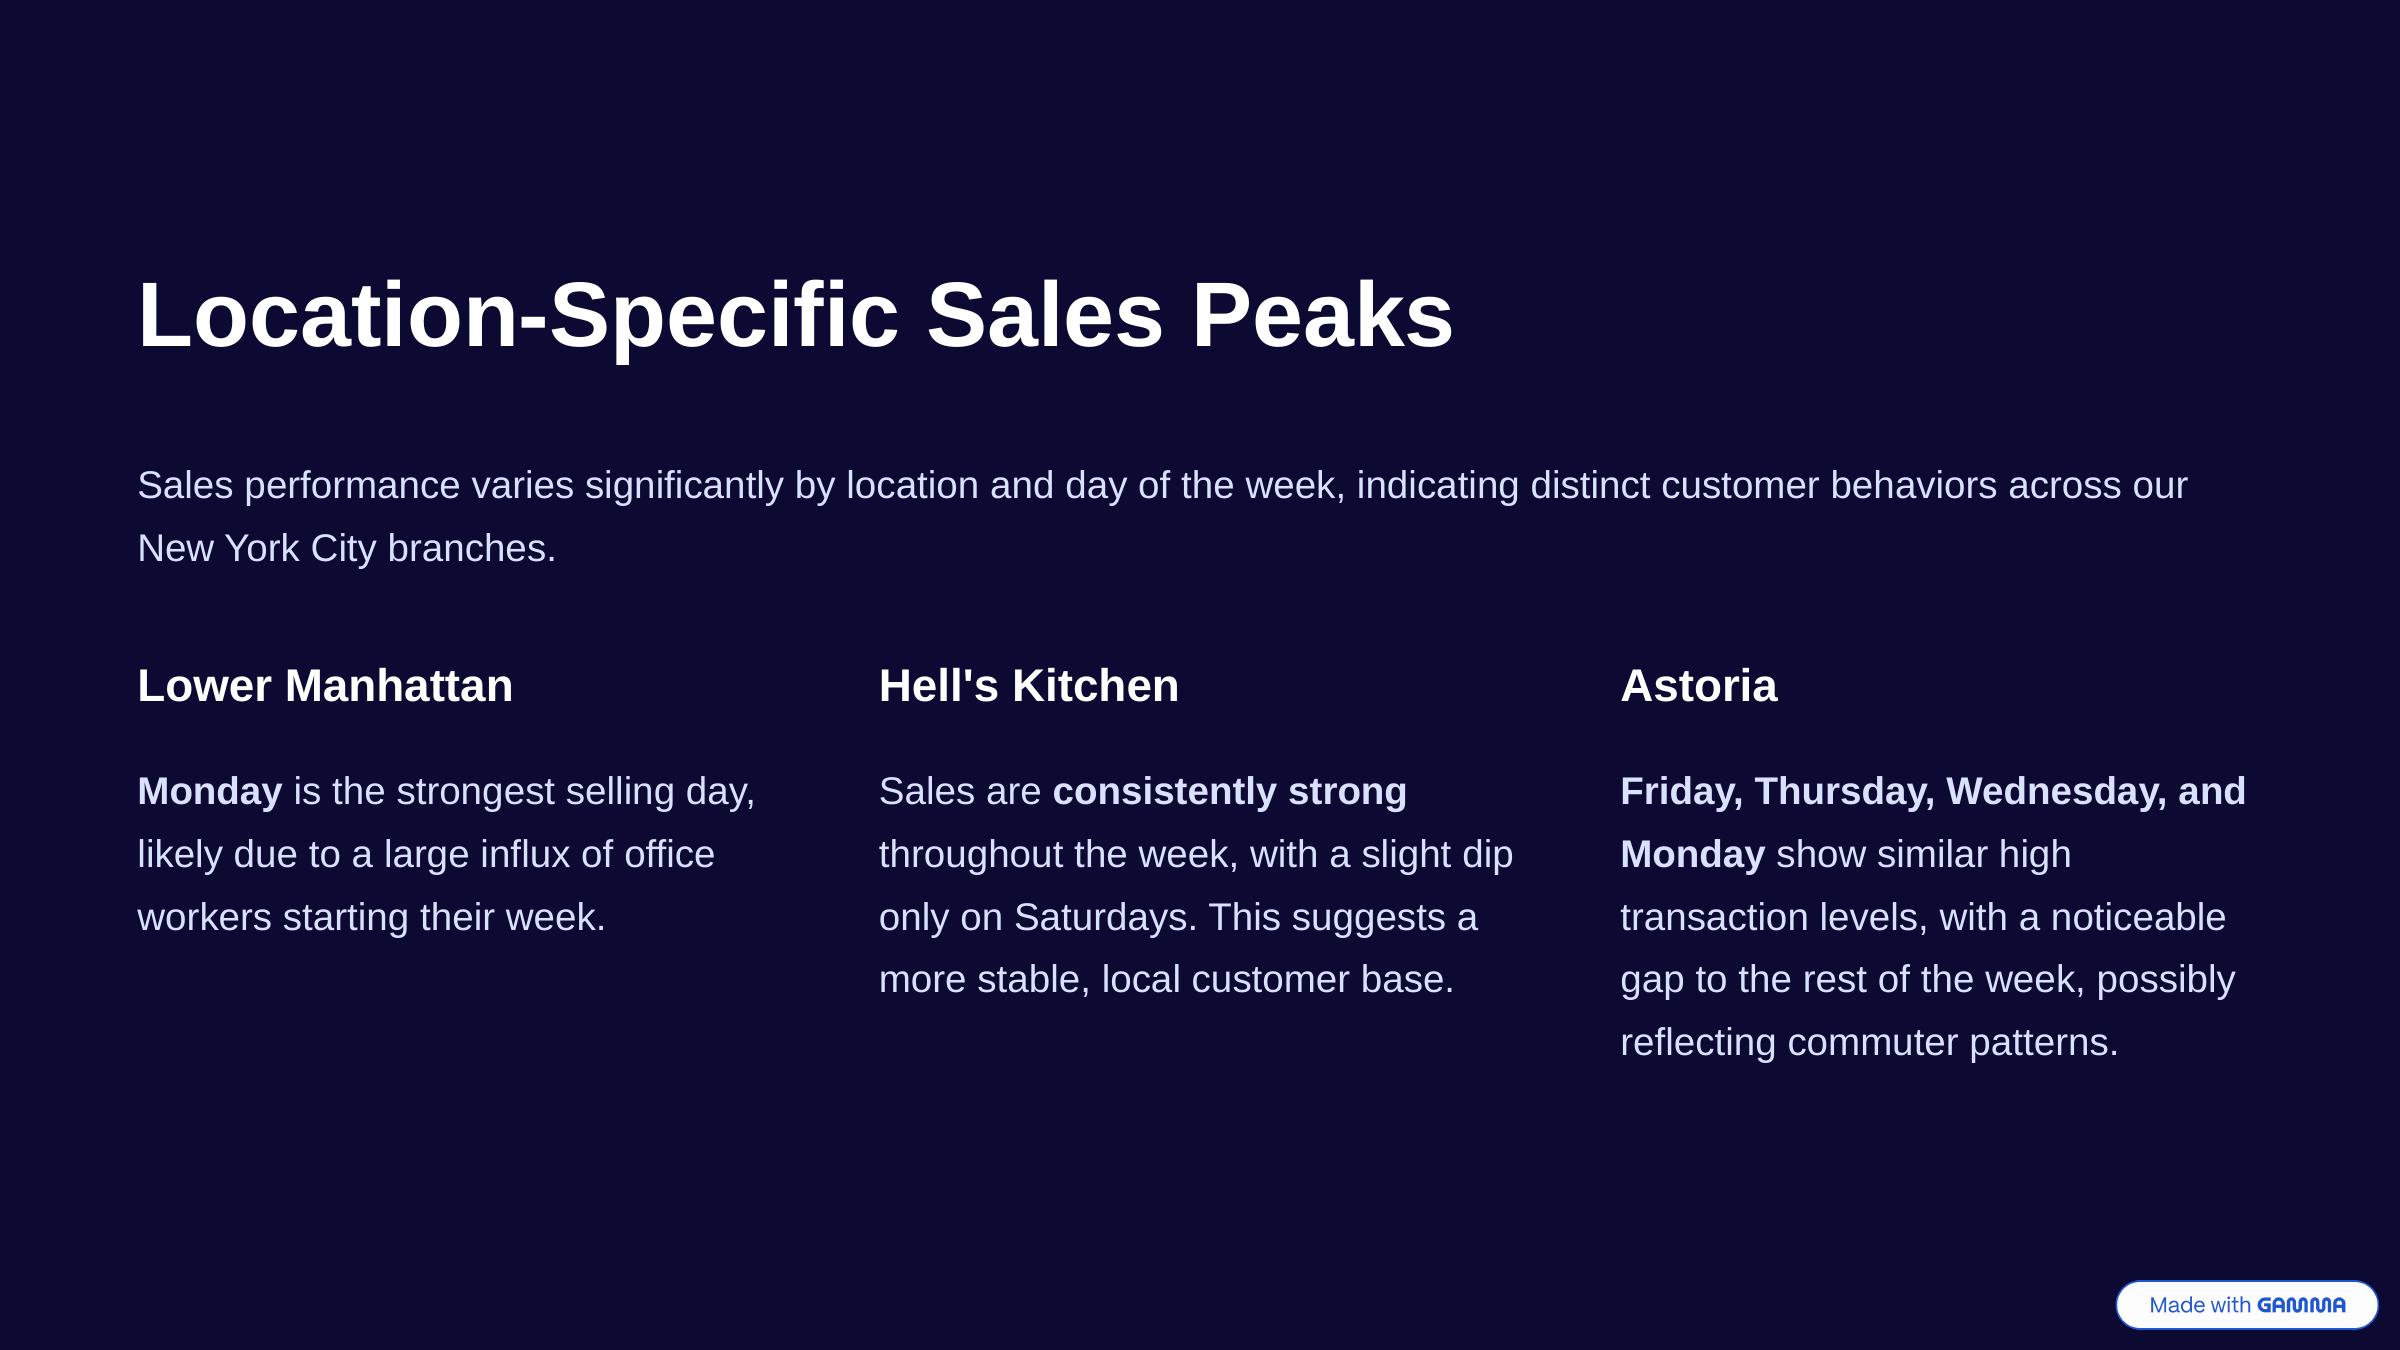

Location-Specific Sales Peaks
Sales performance varies significantly by location and day of the week, indicating distinct customer behaviors across our New York City branches.
Lower Manhattan
Hell's Kitchen
Astoria
Monday is the strongest selling day, likely due to a large influx of office workers starting their week.
Sales are consistently strong throughout the week, with a slight dip only on Saturdays. This suggests a more stable, local customer base.
Friday, Thursday, Wednesday, and Monday show similar high transaction levels, with a noticeable gap to the rest of the week, possibly reflecting commuter patterns.